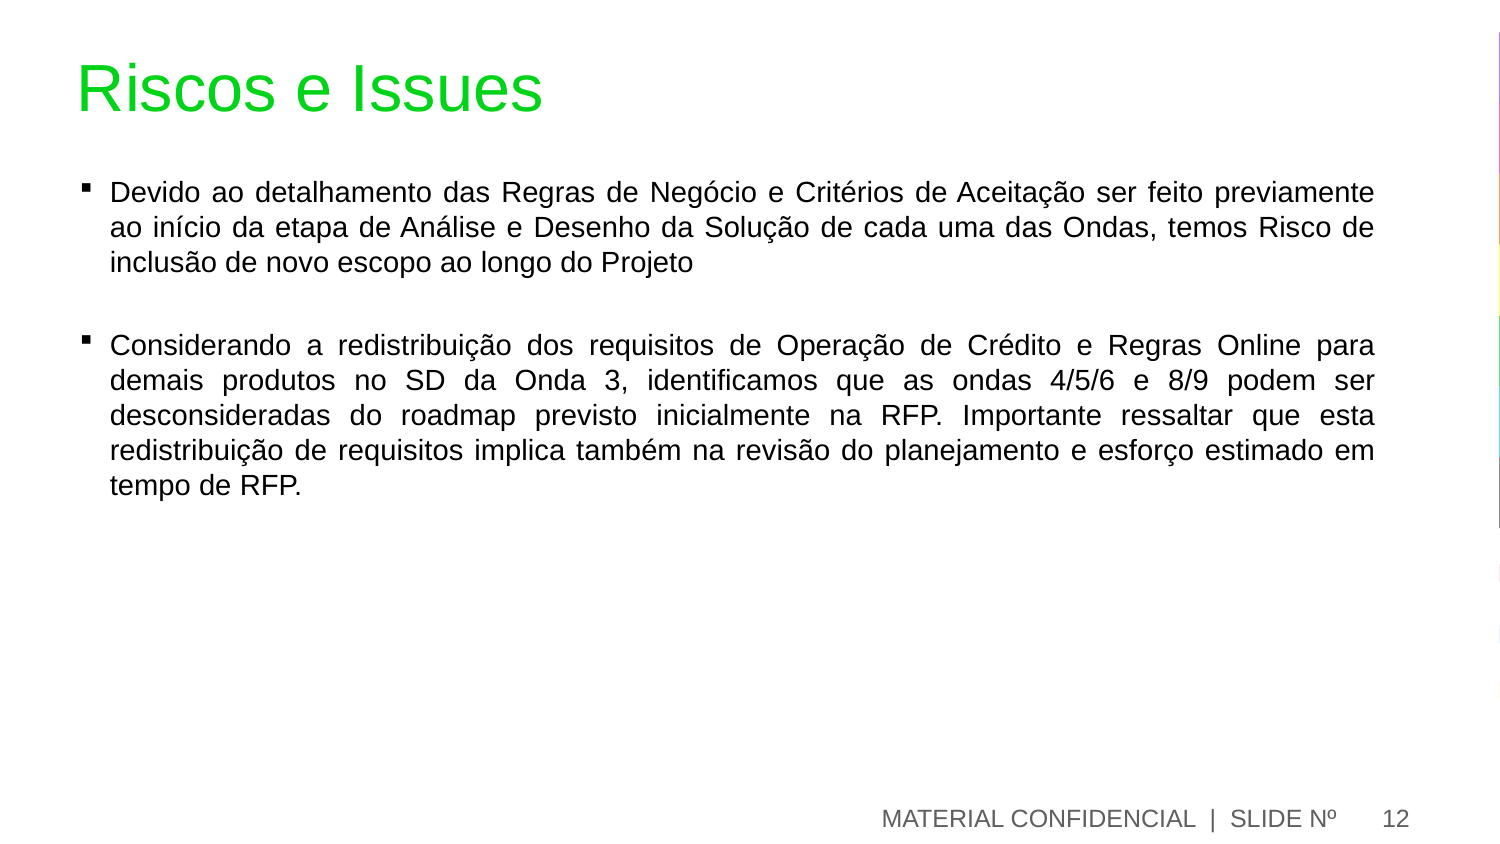

# Riscos e Issues
Devido ao detalhamento das Regras de Negócio e Critérios de Aceitação ser feito previamente ao início da etapa de Análise e Desenho da Solução de cada uma das Ondas, temos Risco de inclusão de novo escopo ao longo do Projeto

Considerando a redistribuição dos requisitos de Operação de Crédito e Regras Online para demais produtos no SD da Onda 3, identificamos que as ondas 4/5/6 e 8/9 podem ser desconsideradas do roadmap previsto inicialmente na RFP. Importante ressaltar que esta redistribuição de requisitos implica também na revisão do planejamento e esforço estimado em tempo de RFP.

MATERIAL CONFIDENCIAL  |  SLIDE Nº
12